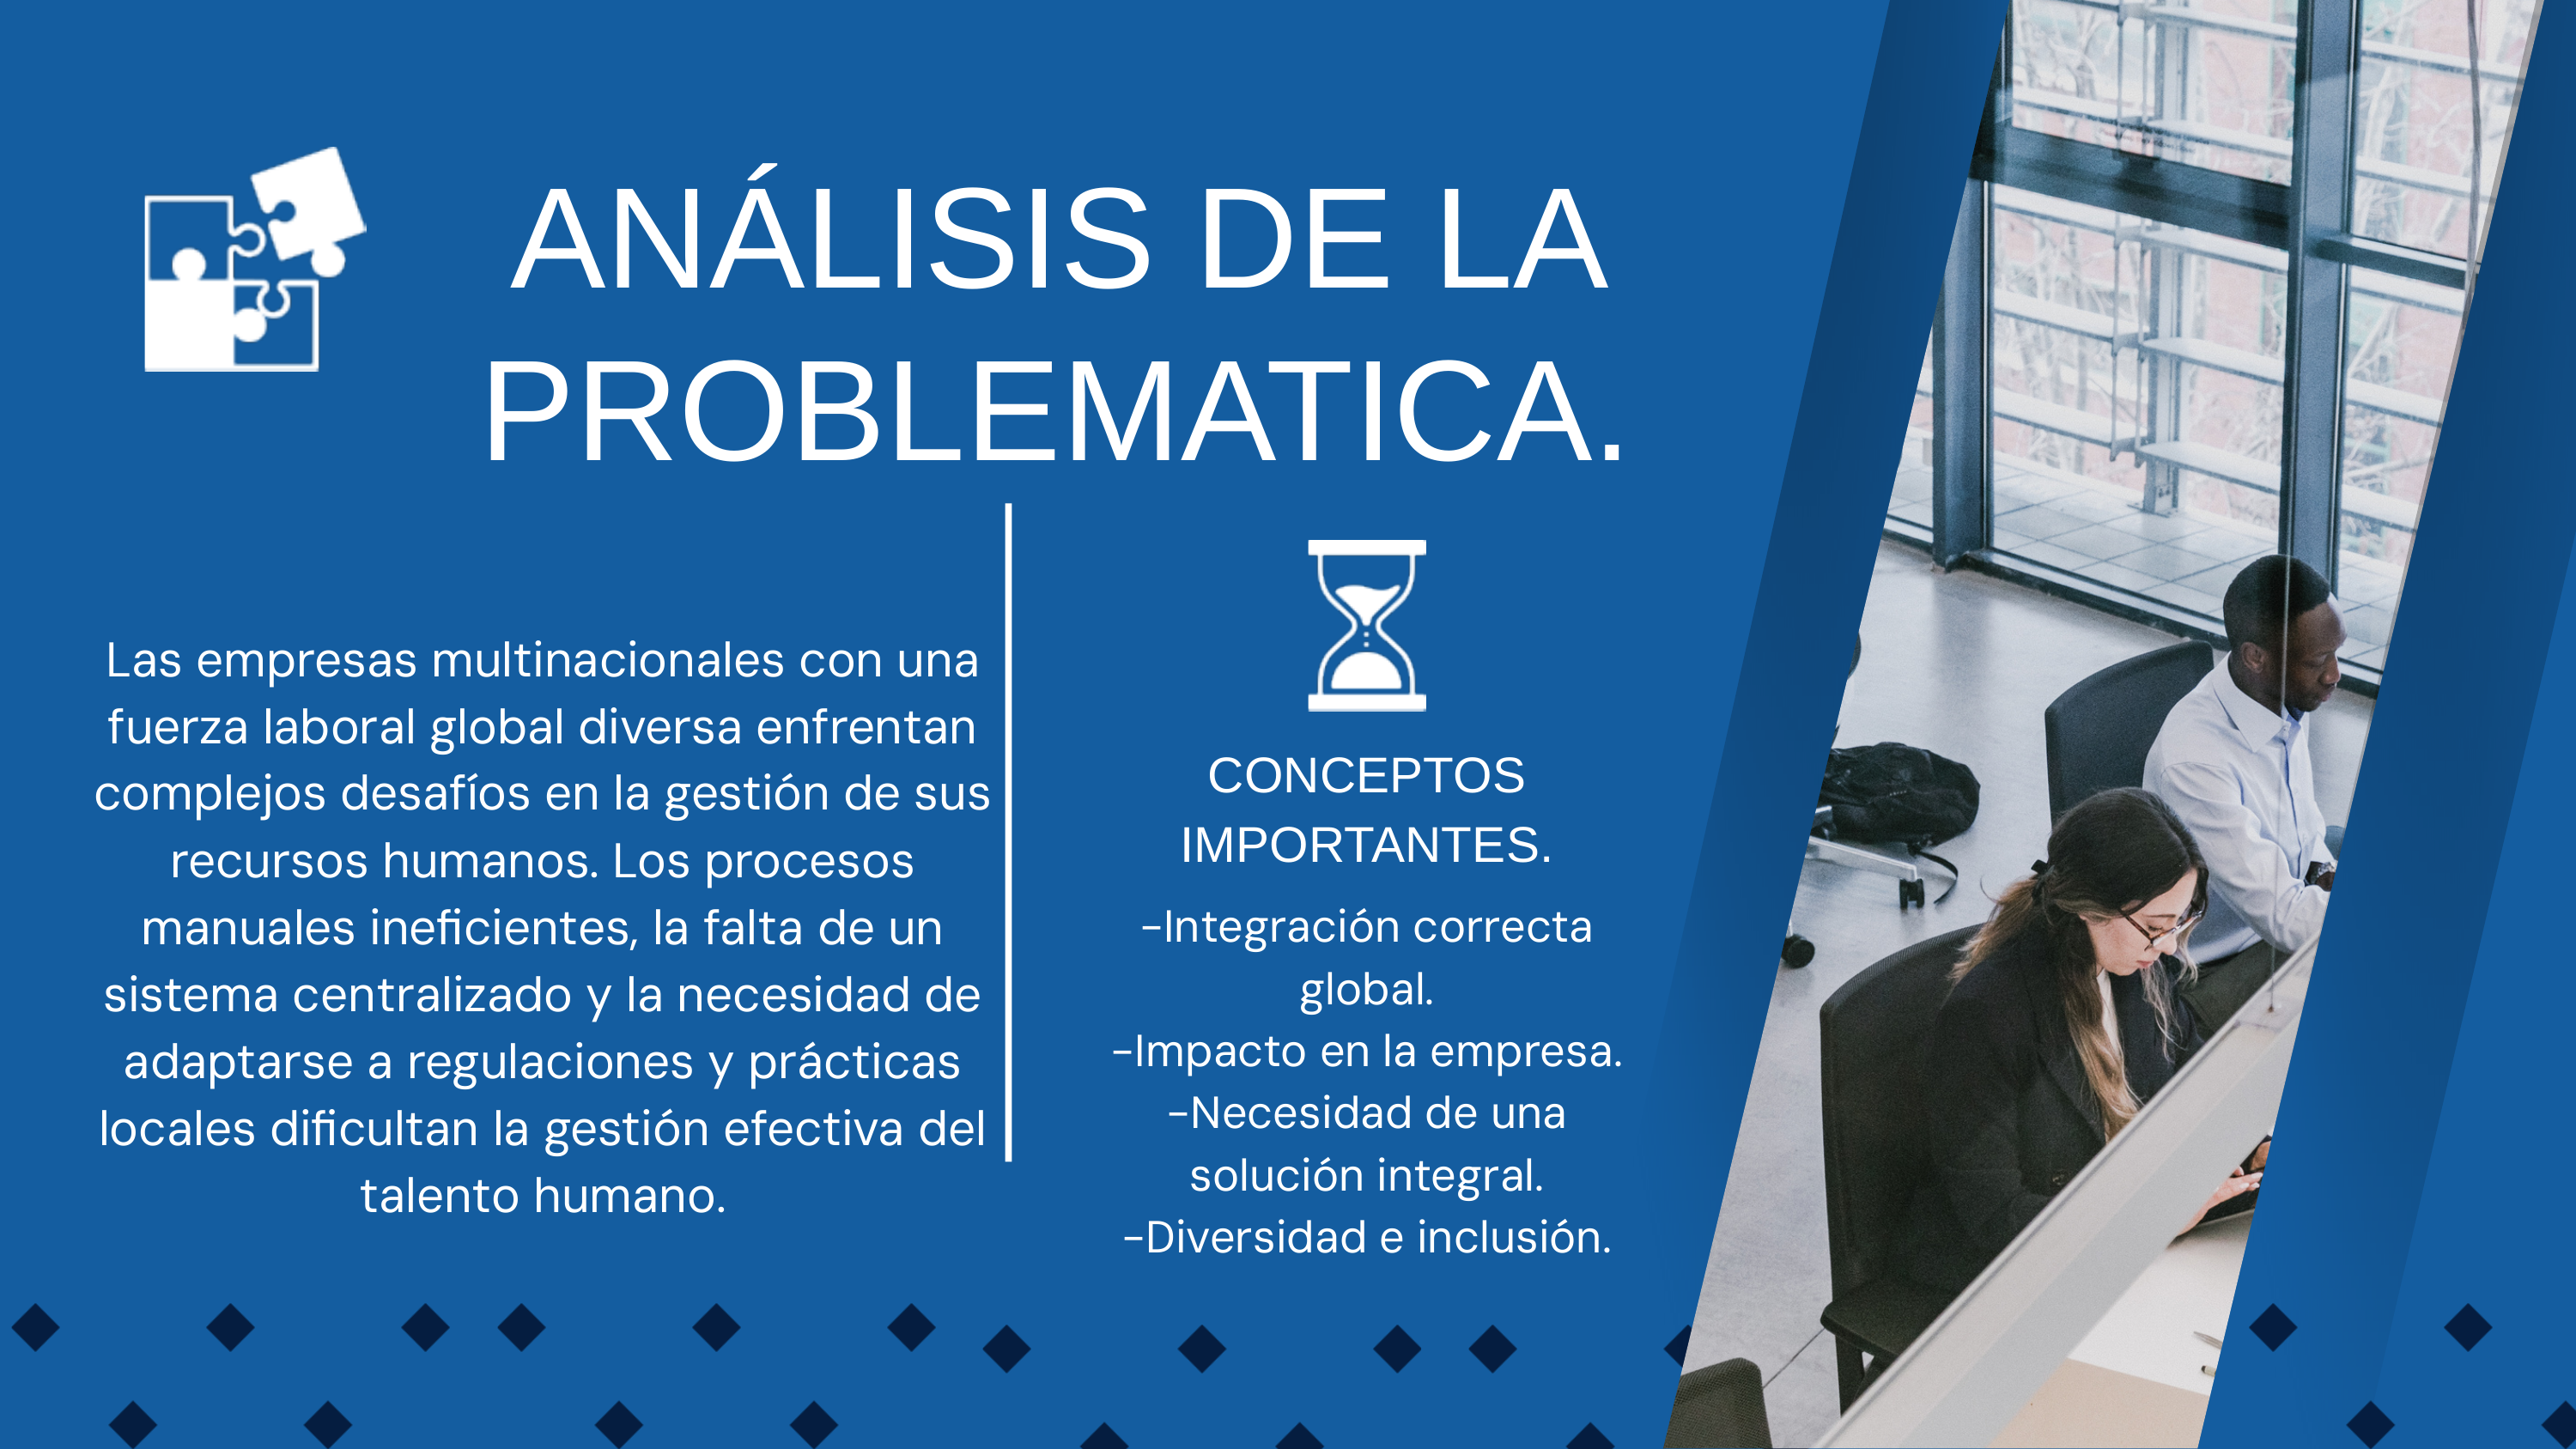

ANÁLISIS DE LA PROBLEMATICA.

Las empresas multinacionales con una fuerza laboral global diversa enfrentan complejos desafíos en la gestión de sus recursos humanos. Los procesos manuales ineficientes, la falta de un sistema centralizado y la necesidad de adaptarse a regulaciones y prácticas locales dificultan la gestión efectiva del talento humano.

CONCEPTOS IMPORTANTES.
-Integración correcta global.
-Impacto en la empresa.
-Necesidad de una solución integral.
-Diversidad e inclusión.